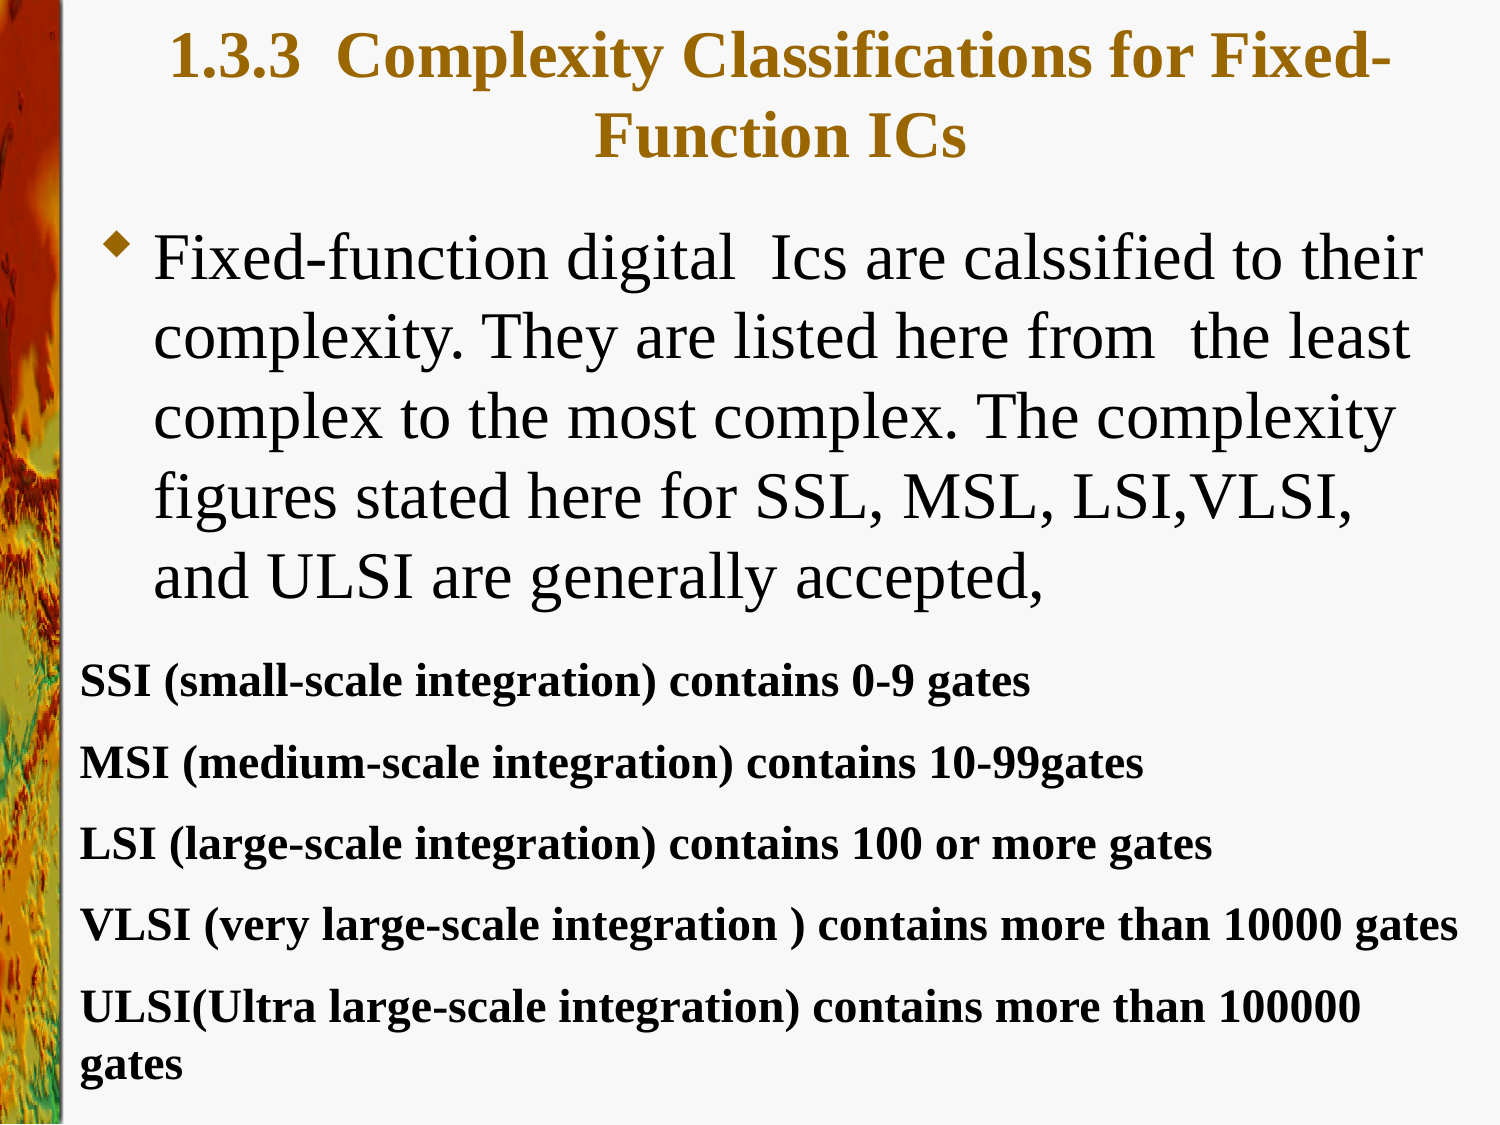

1.3.3  Complexity Classifications for Fixed-Function ICs
# Fixed-function digital  Ics are calssified to their complexity. They are listed here from  the least complex to the most complex. The complexity figures stated here for SSL, MSL, LSI,VLSI, and ULSI are generally accepted,
SSI (small-scale integration) contains 0-9 gates
MSI (medium-scale integration) contains 10-99gates
LSI (large-scale integration) contains 100 or more gates
VLSI (very large-scale integration ) contains more than 10000 gates
ULSI(Ultra large-scale integration) contains more than 100000 gates